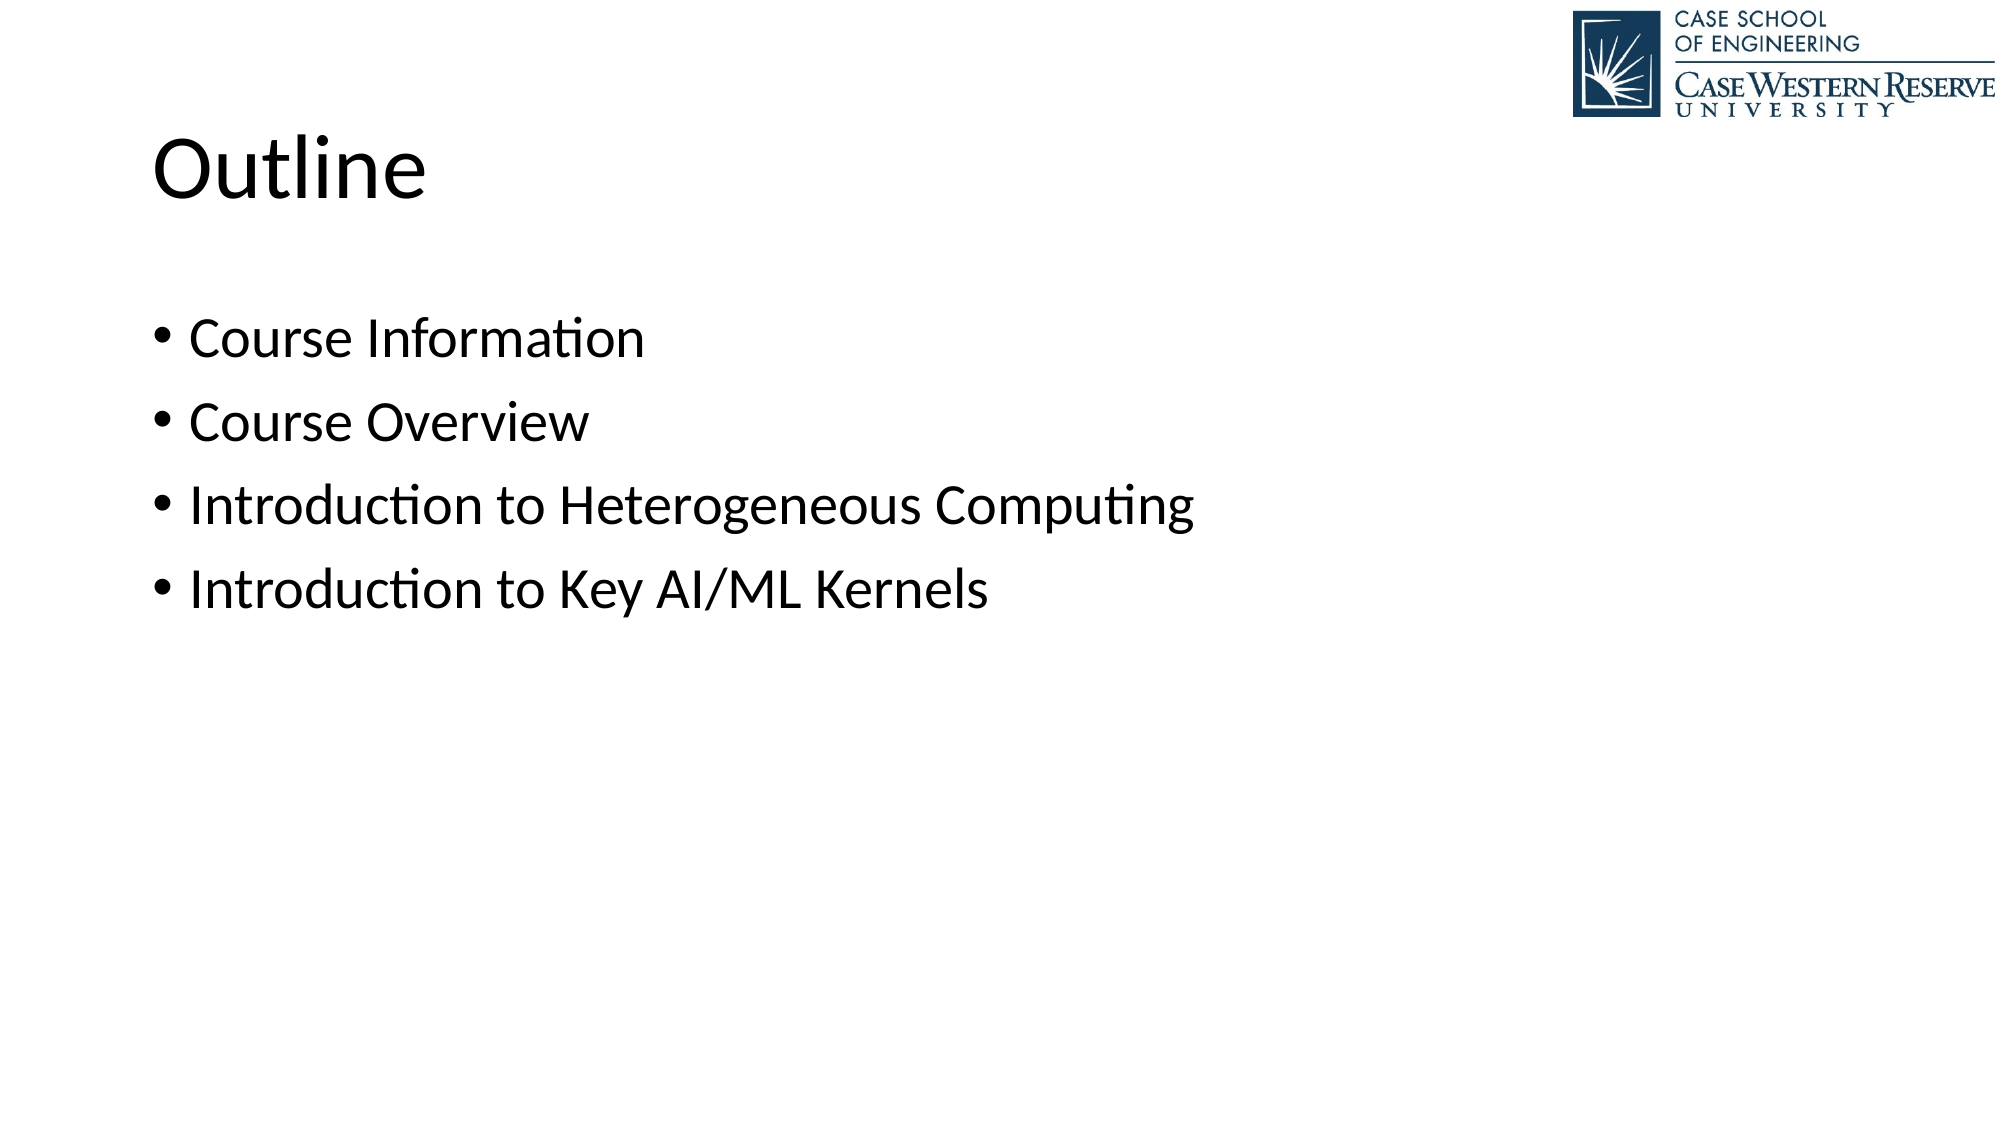

# Outline
Course Information
Course Overview
Introduction to Heterogeneous Computing
Introduction to Key AI/ML Kernels